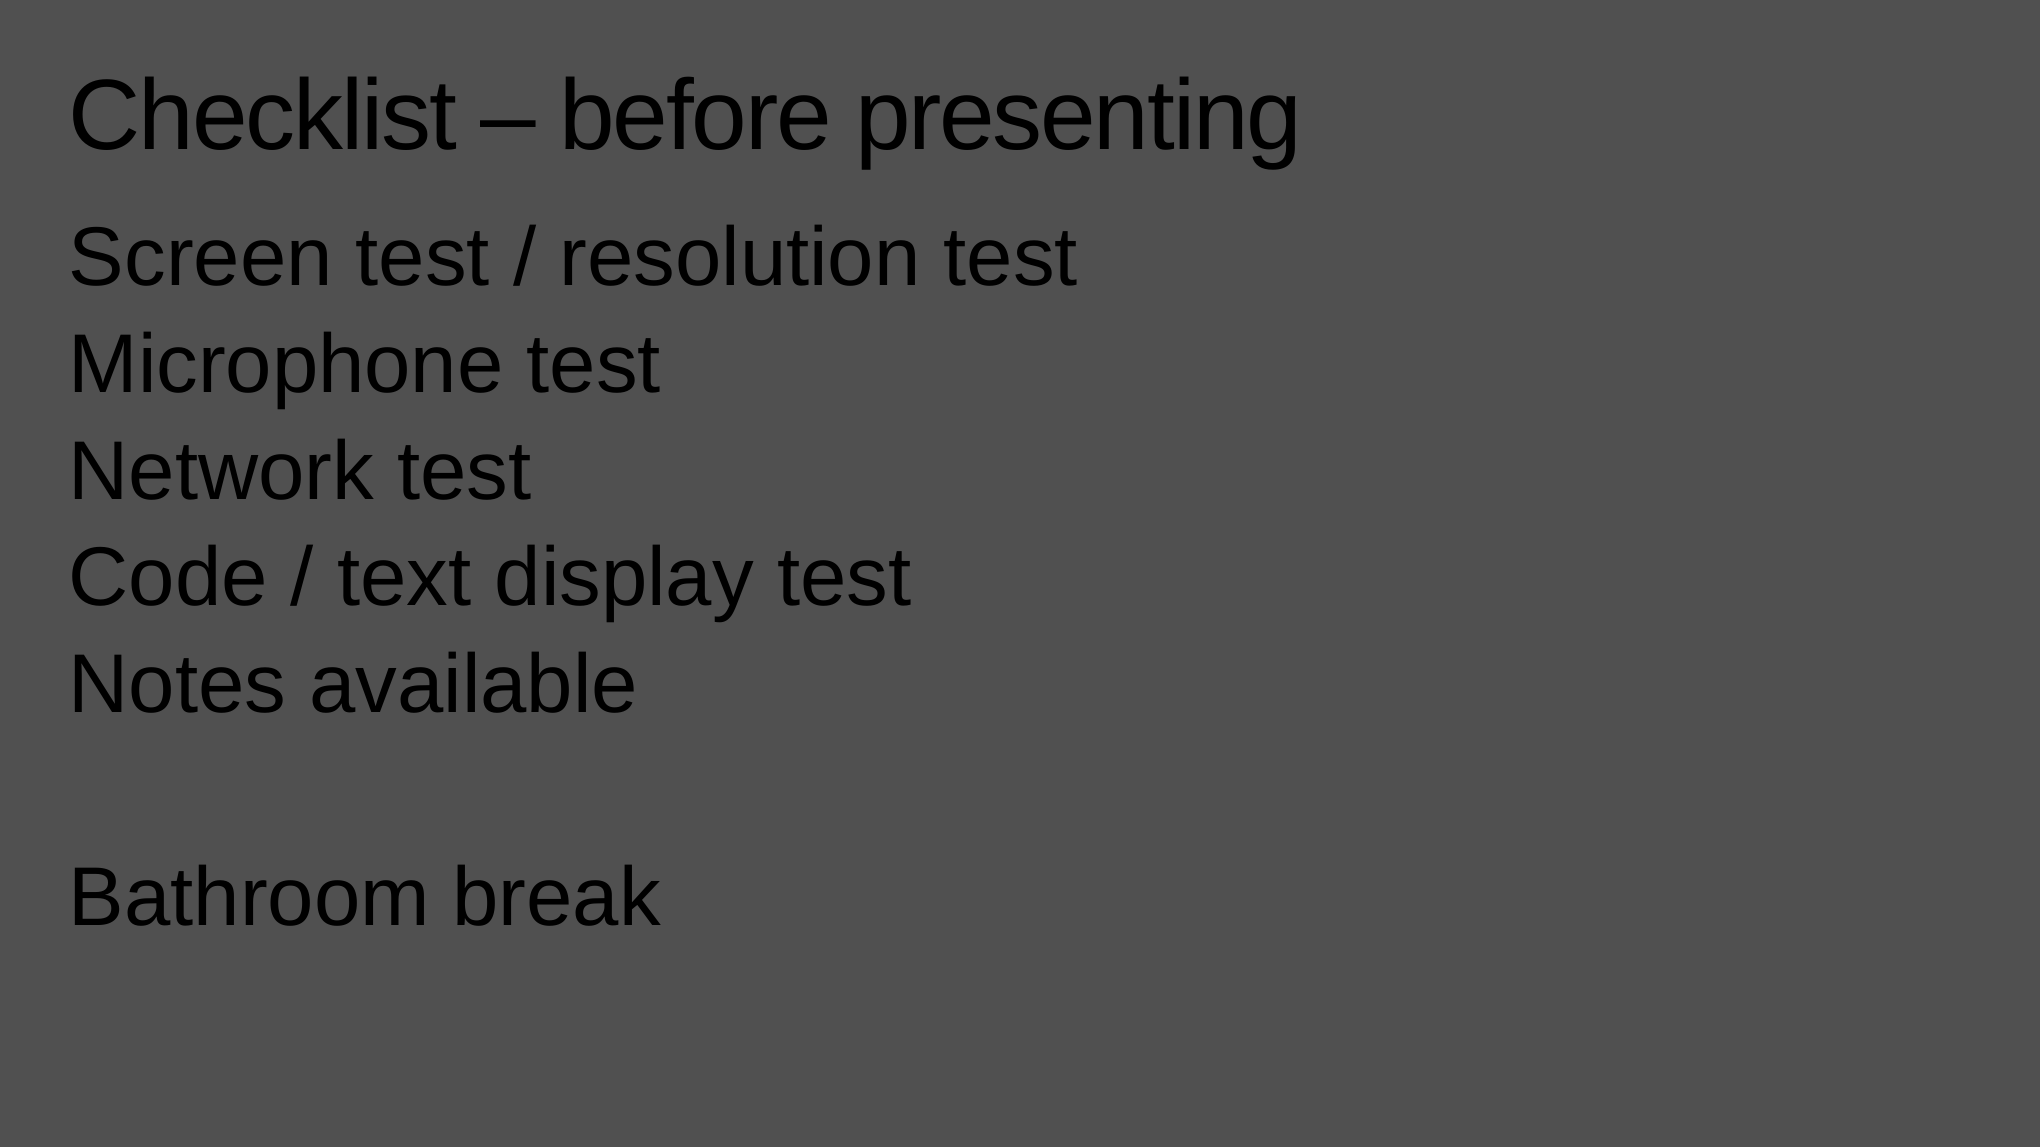

# Checklist – before presenting
Screen test / resolution test
Microphone test
Network test
Code / text display test
Notes available

Bathroom break